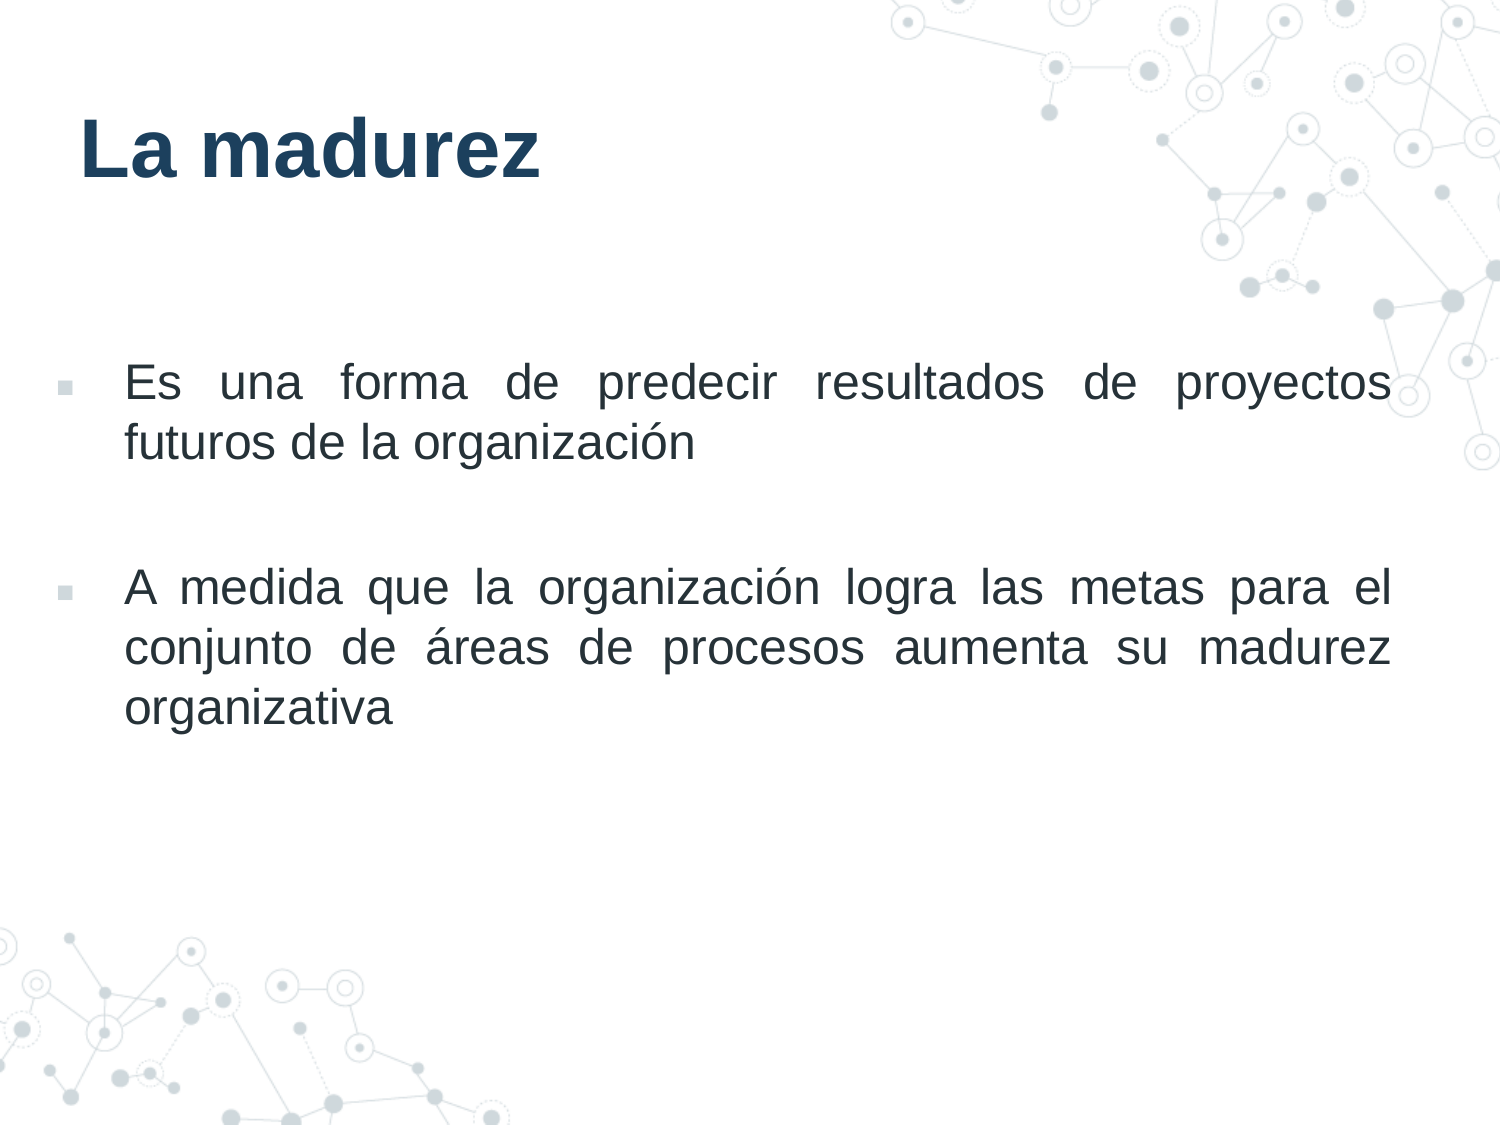

# La madurez

Es una forma de predecir resultados de proyectos futuros de la organización

A medida que la organización logra las metas para el conjunto de áreas de procesos aumenta su madurez organizativa